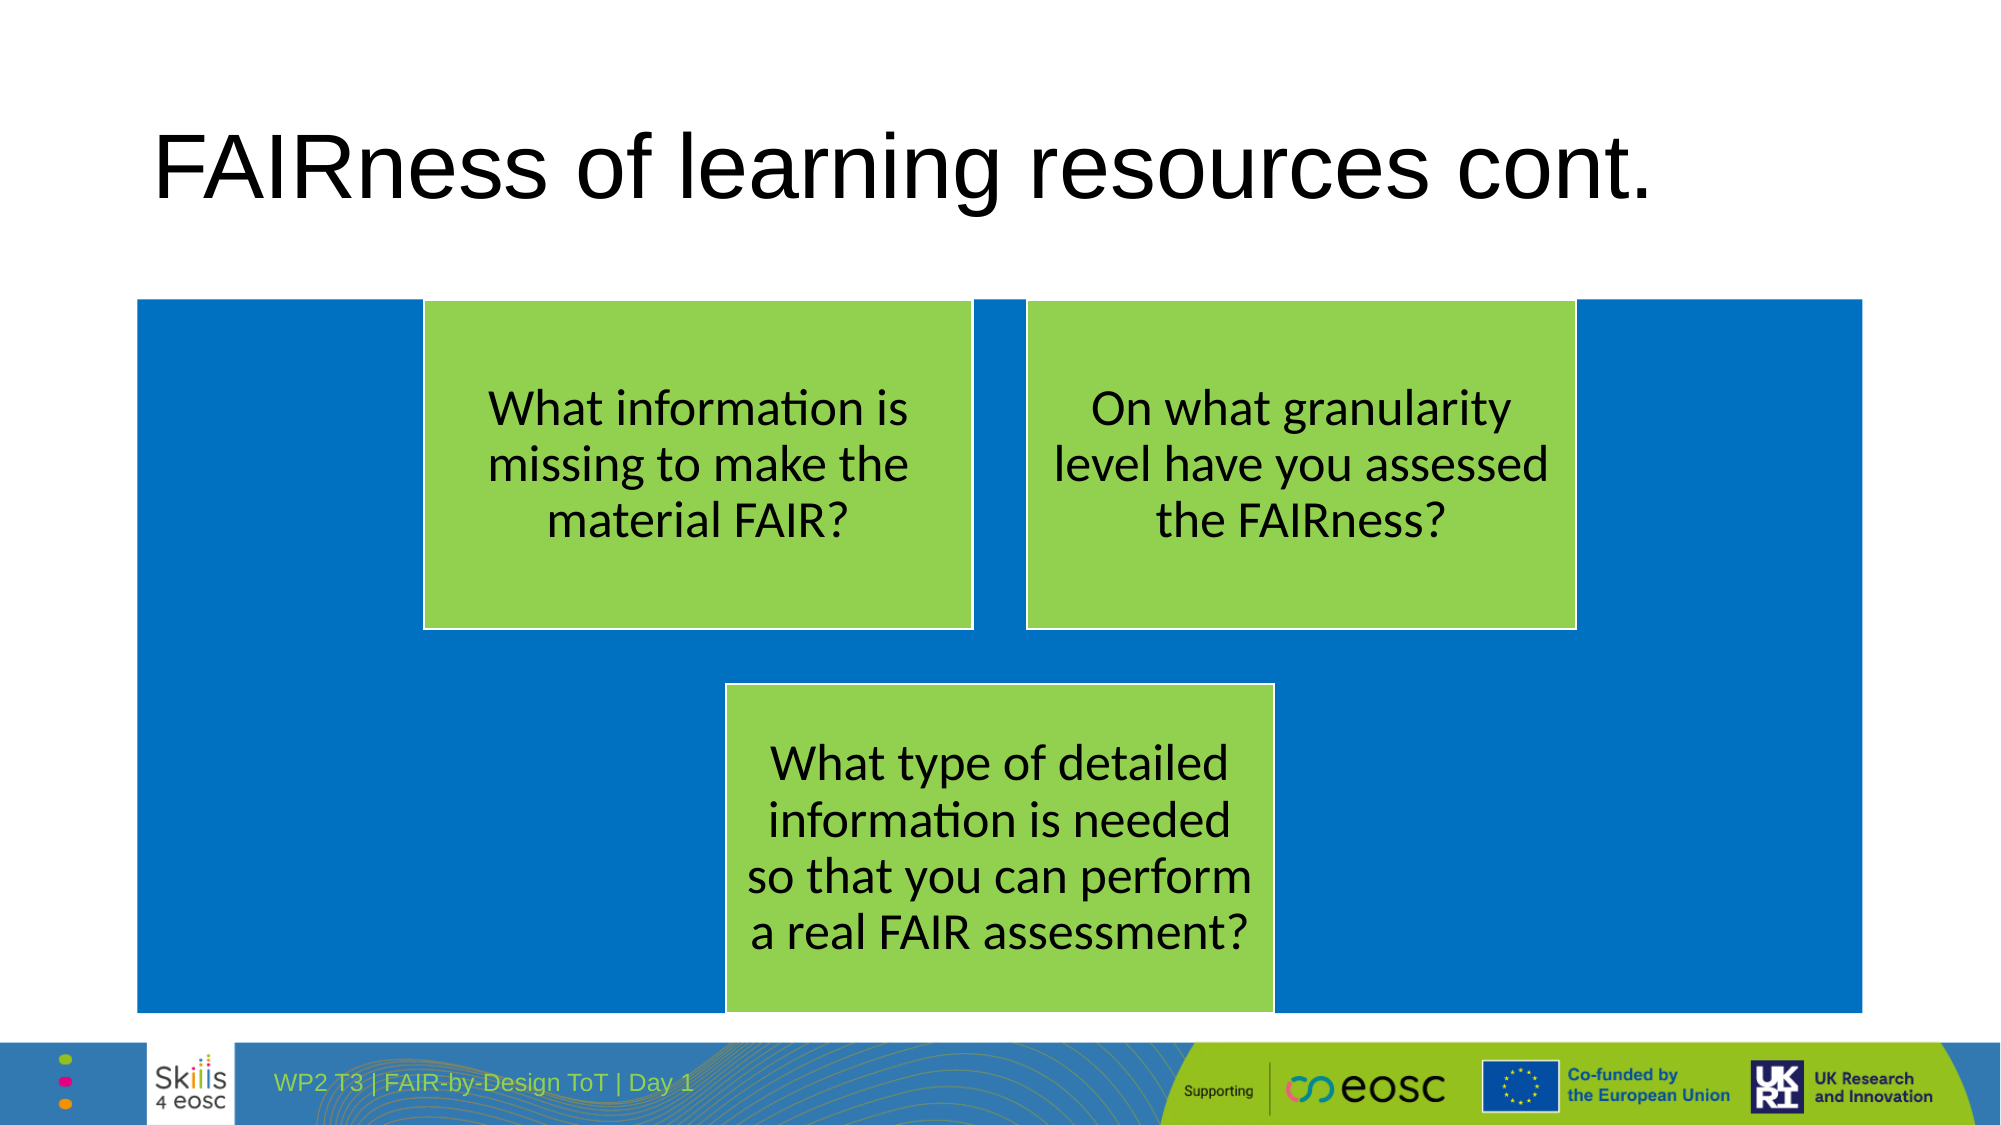

# FAIRness of learning resources cont.
What information is missing to make the material FAIR?
On what granularity level have you assessed the FAIRness?
What type of detailed information is needed so that you can perform a real FAIR assessment?
WP2 T3 | FAIR-by-Design ToT | Day 1